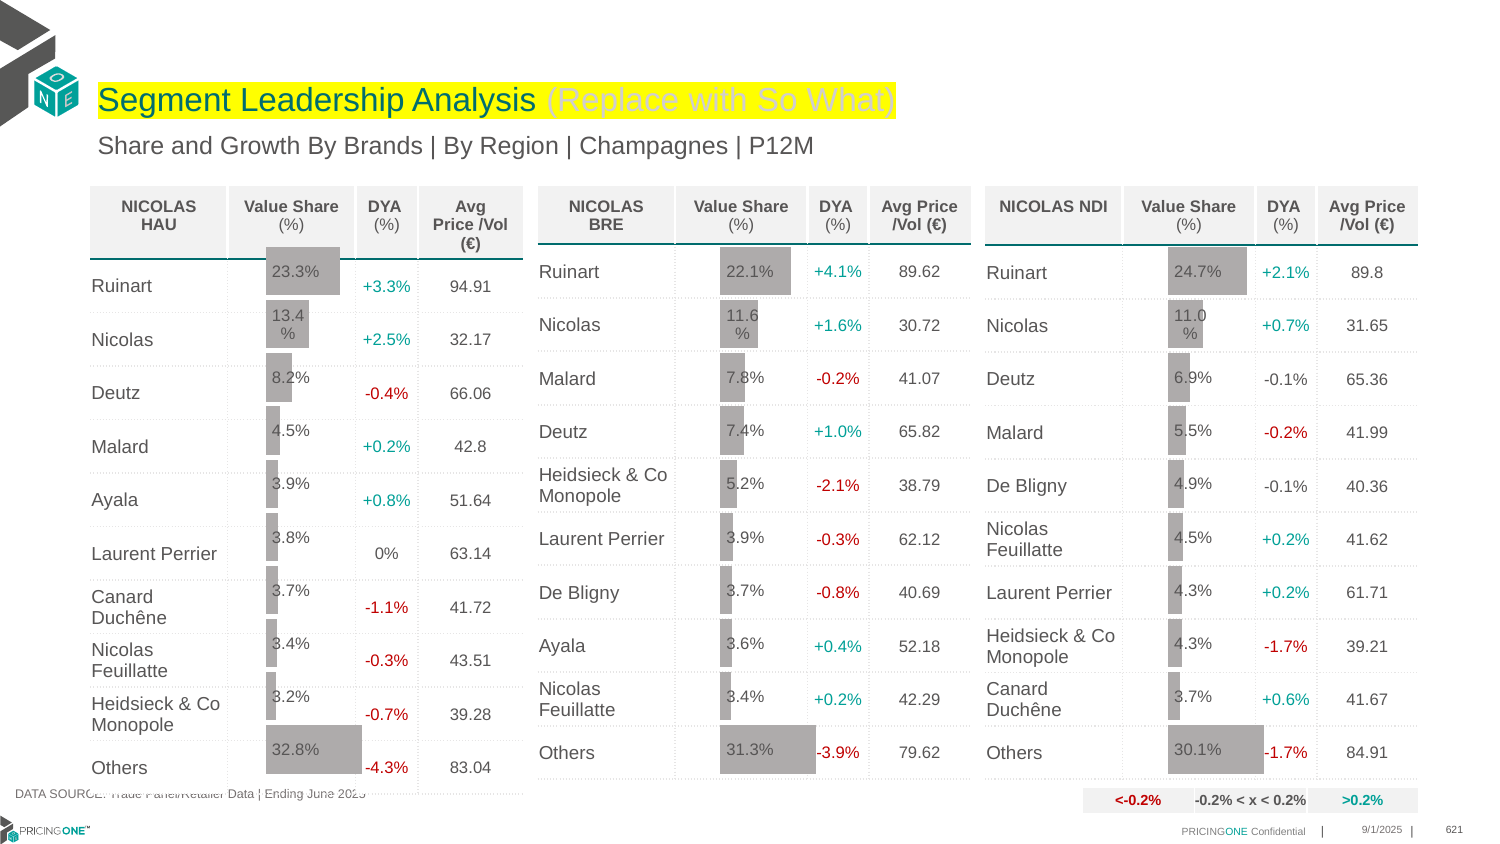

# Segment Leadership Analysis (Replace with So What)
Share and Growth By Brands | By Region | Champagnes | P12M
| NICOLAS BRE | Value Share (%) | DYA (%) | Avg Price /Vol (€) |
| --- | --- | --- | --- |
| Ruinart |  | +4.1% | 89.62 |
| Nicolas |  | +1.6% | 30.72 |
| Malard |  | -0.2% | 41.07 |
| Deutz |  | +1.0% | 65.82 |
| Heidsieck & Co Monopole |  | -2.1% | 38.79 |
| Laurent Perrier |  | -0.3% | 62.12 |
| De Bligny |  | -0.8% | 40.69 |
| Ayala |  | +0.4% | 52.18 |
| Nicolas Feuillatte |  | +0.2% | 42.29 |
| Others |  | -3.9% | 79.62 |
| NICOLAS HAU | Value Share (%) | DYA (%) | Avg Price /Vol (€) |
| --- | --- | --- | --- |
| Ruinart |  | +3.3% | 94.91 |
| Nicolas |  | +2.5% | 32.17 |
| Deutz |  | -0.4% | 66.06 |
| Malard |  | +0.2% | 42.8 |
| Ayala |  | +0.8% | 51.64 |
| Laurent Perrier |  | 0% | 63.14 |
| Canard Duchêne |  | -1.1% | 41.72 |
| Nicolas Feuillatte |  | -0.3% | 43.51 |
| Heidsieck & Co Monopole |  | -0.7% | 39.28 |
| Others |  | -4.3% | 83.04 |
| NICOLAS NDI | Value Share (%) | DYA (%) | Avg Price /Vol (€) |
| --- | --- | --- | --- |
| Ruinart |  | +2.1% | 89.8 |
| Nicolas |  | +0.7% | 31.65 |
| Deutz |  | -0.1% | 65.36 |
| Malard |  | -0.2% | 41.99 |
| De Bligny |  | -0.1% | 40.36 |
| Nicolas Feuillatte |  | +0.2% | 41.62 |
| Laurent Perrier |  | +0.2% | 61.71 |
| Heidsieck & Co Monopole |  | -1.7% | 39.21 |
| Canard Duchêne |  | +0.6% | 41.67 |
| Others |  | -1.7% | 84.91 |

### Chart

| Category | Champagnes | NICOLAS HAU |
|---|---|
|  | 0.23298343852861092 |

### Chart

| Category | Champagnes | NICOLAS BRE |
|---|---|
|  | 0.22079483144665424 |

### Chart

| Category | Champagnes | NICOLAS NDI |
|---|---|
|  | 0.2468255899270456 |
DATA SOURCE: Trade Panel/Retailer Data | Ending June 2025
| <-0.2% | -0.2% < x < 0.2% | >0.2% |
| --- | --- | --- |

9/1/2025
621